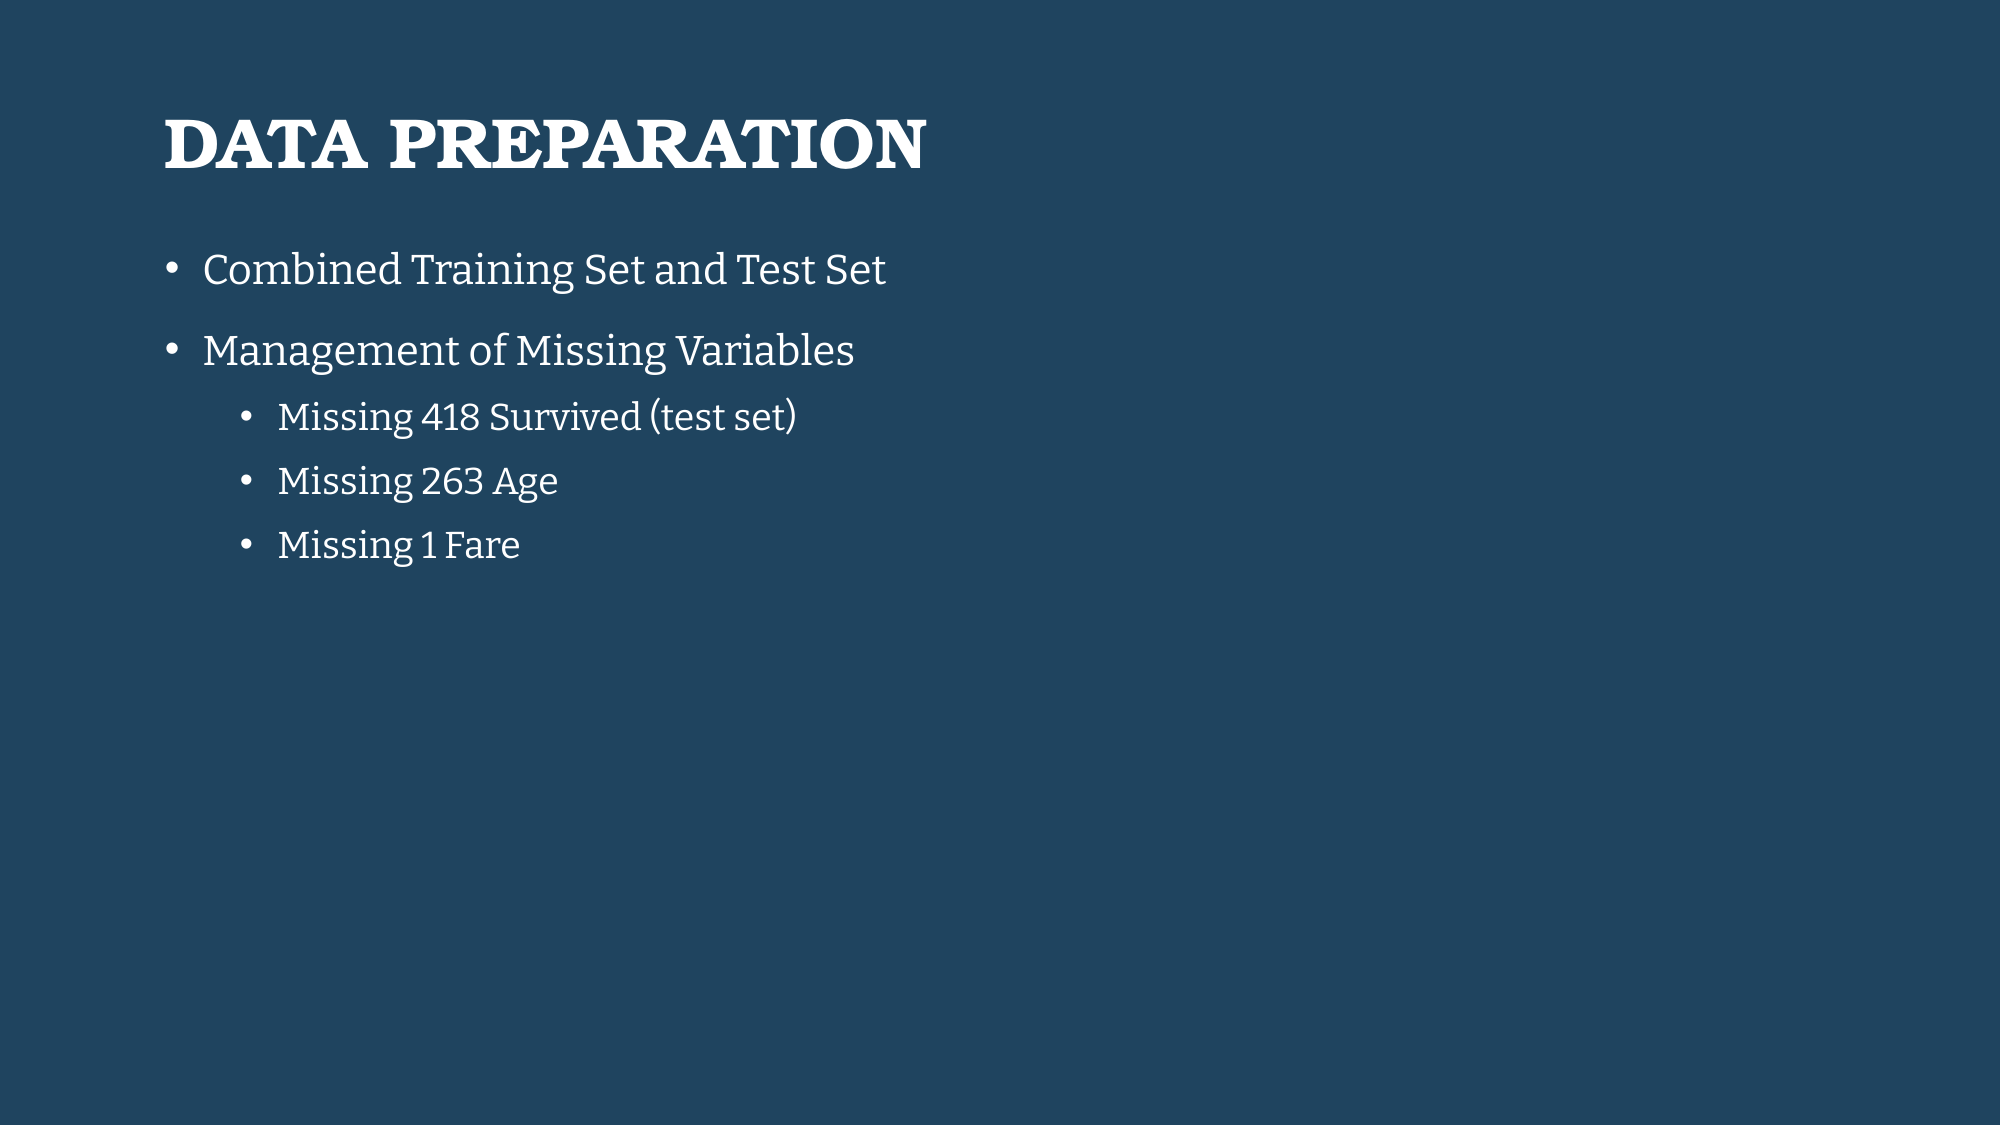

# Data preparation
Combined Training Set and Test Set
Management of Missing Variables
Missing 418 Survived (test set)
Missing 263 Age
Missing 1 Fare